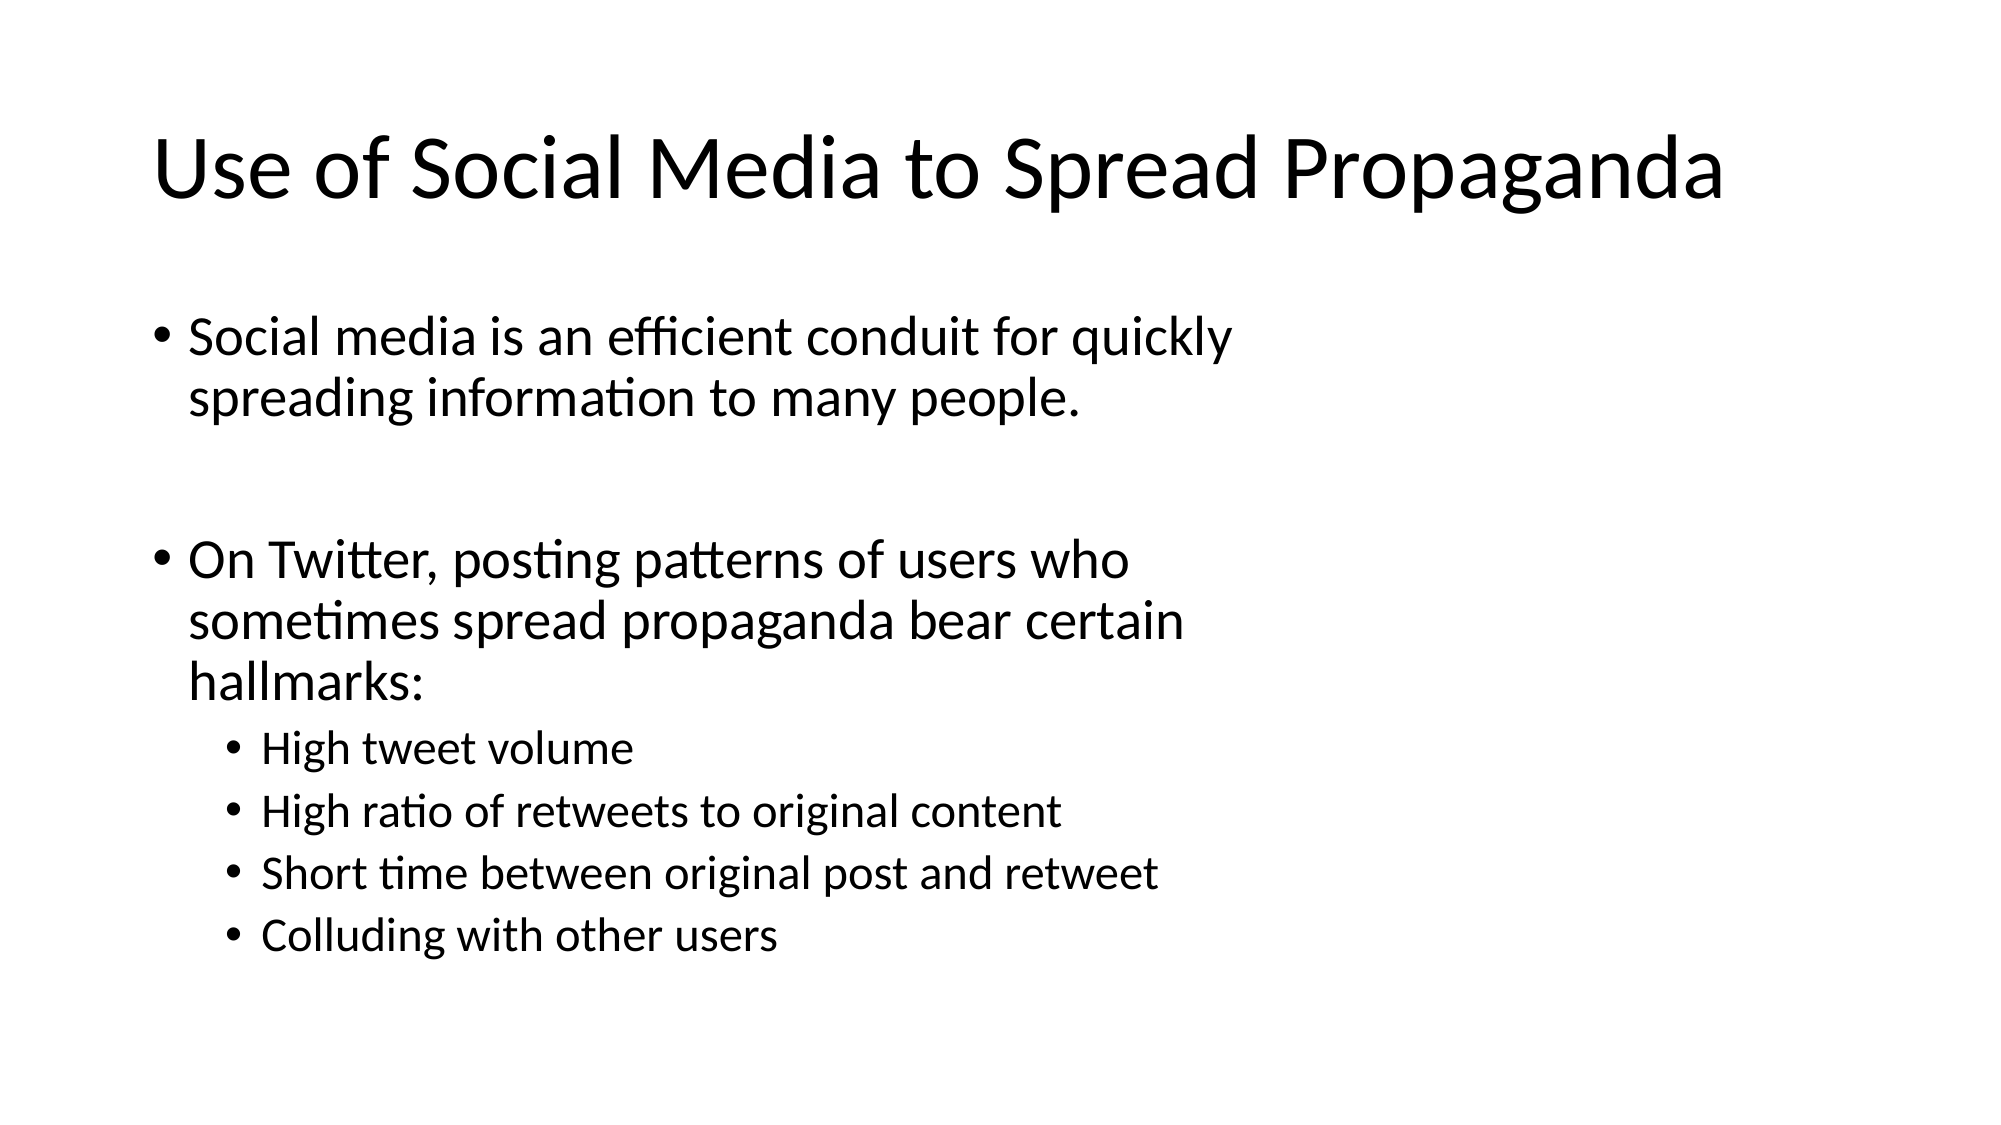

# Use of Social Media to Spread Propaganda
Social media is an efficient conduit for quickly spreading information to many people.

On Twitter, posting patterns of users who sometimes spread propaganda bear certain hallmarks:
High tweet volume
High ratio of retweets to original content
Short time between original post and retweet
Colluding with other users